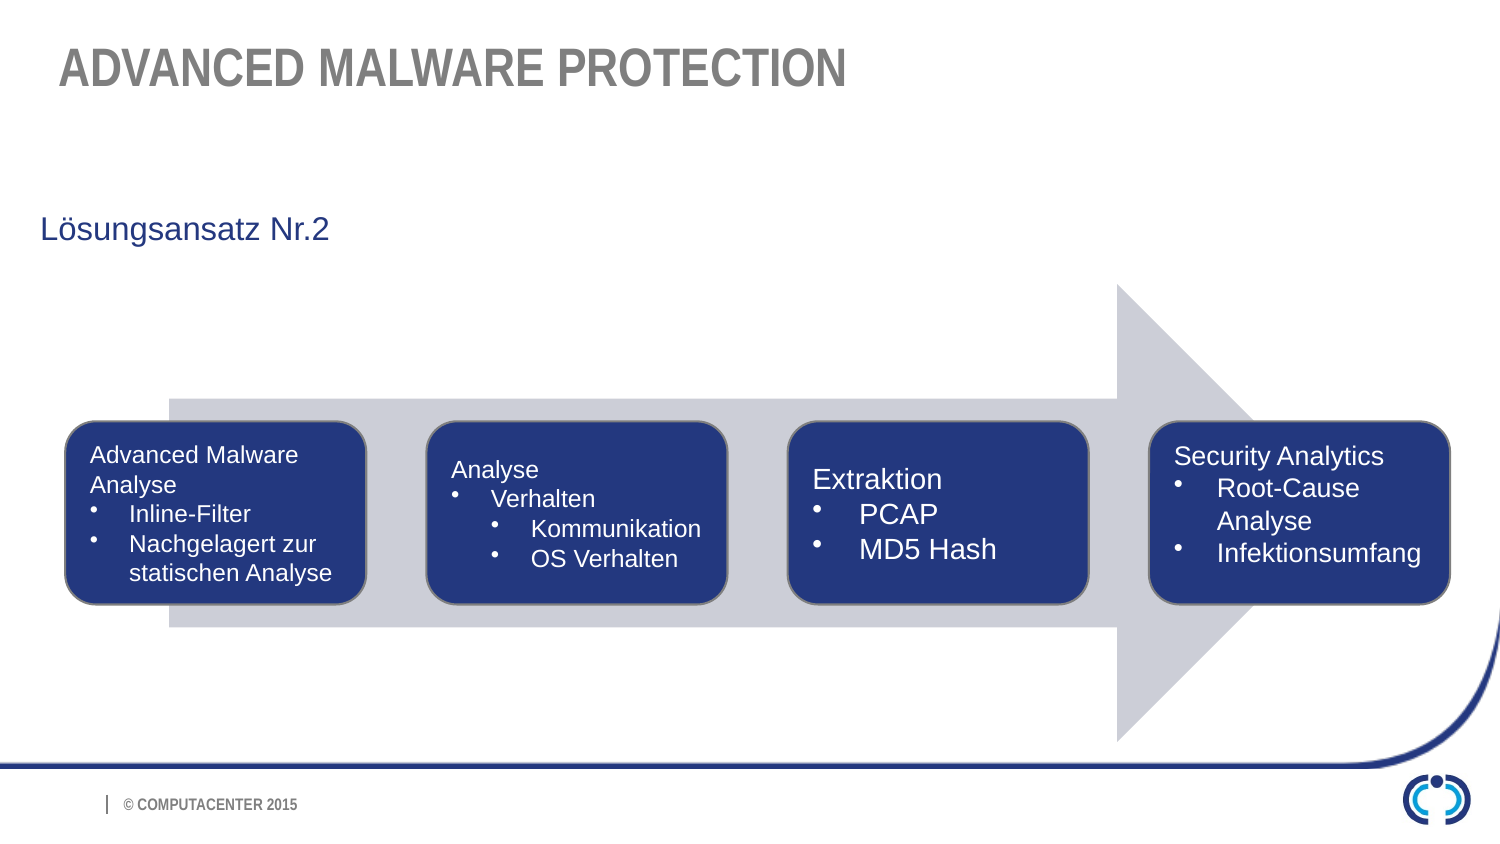

# Advanced Malware Protection
Lösungsansatz Nr.2
Advanced Malware Analyse
Analyse
Extraktion
Nachgelagert zur statischen Analyse
Inline-Filter
Verhalten
OS Verhalten
Kommunikation
PCAP
MD5 Hash
Security Analytics
Root-Cause Analyse
Infektionsumfang
81